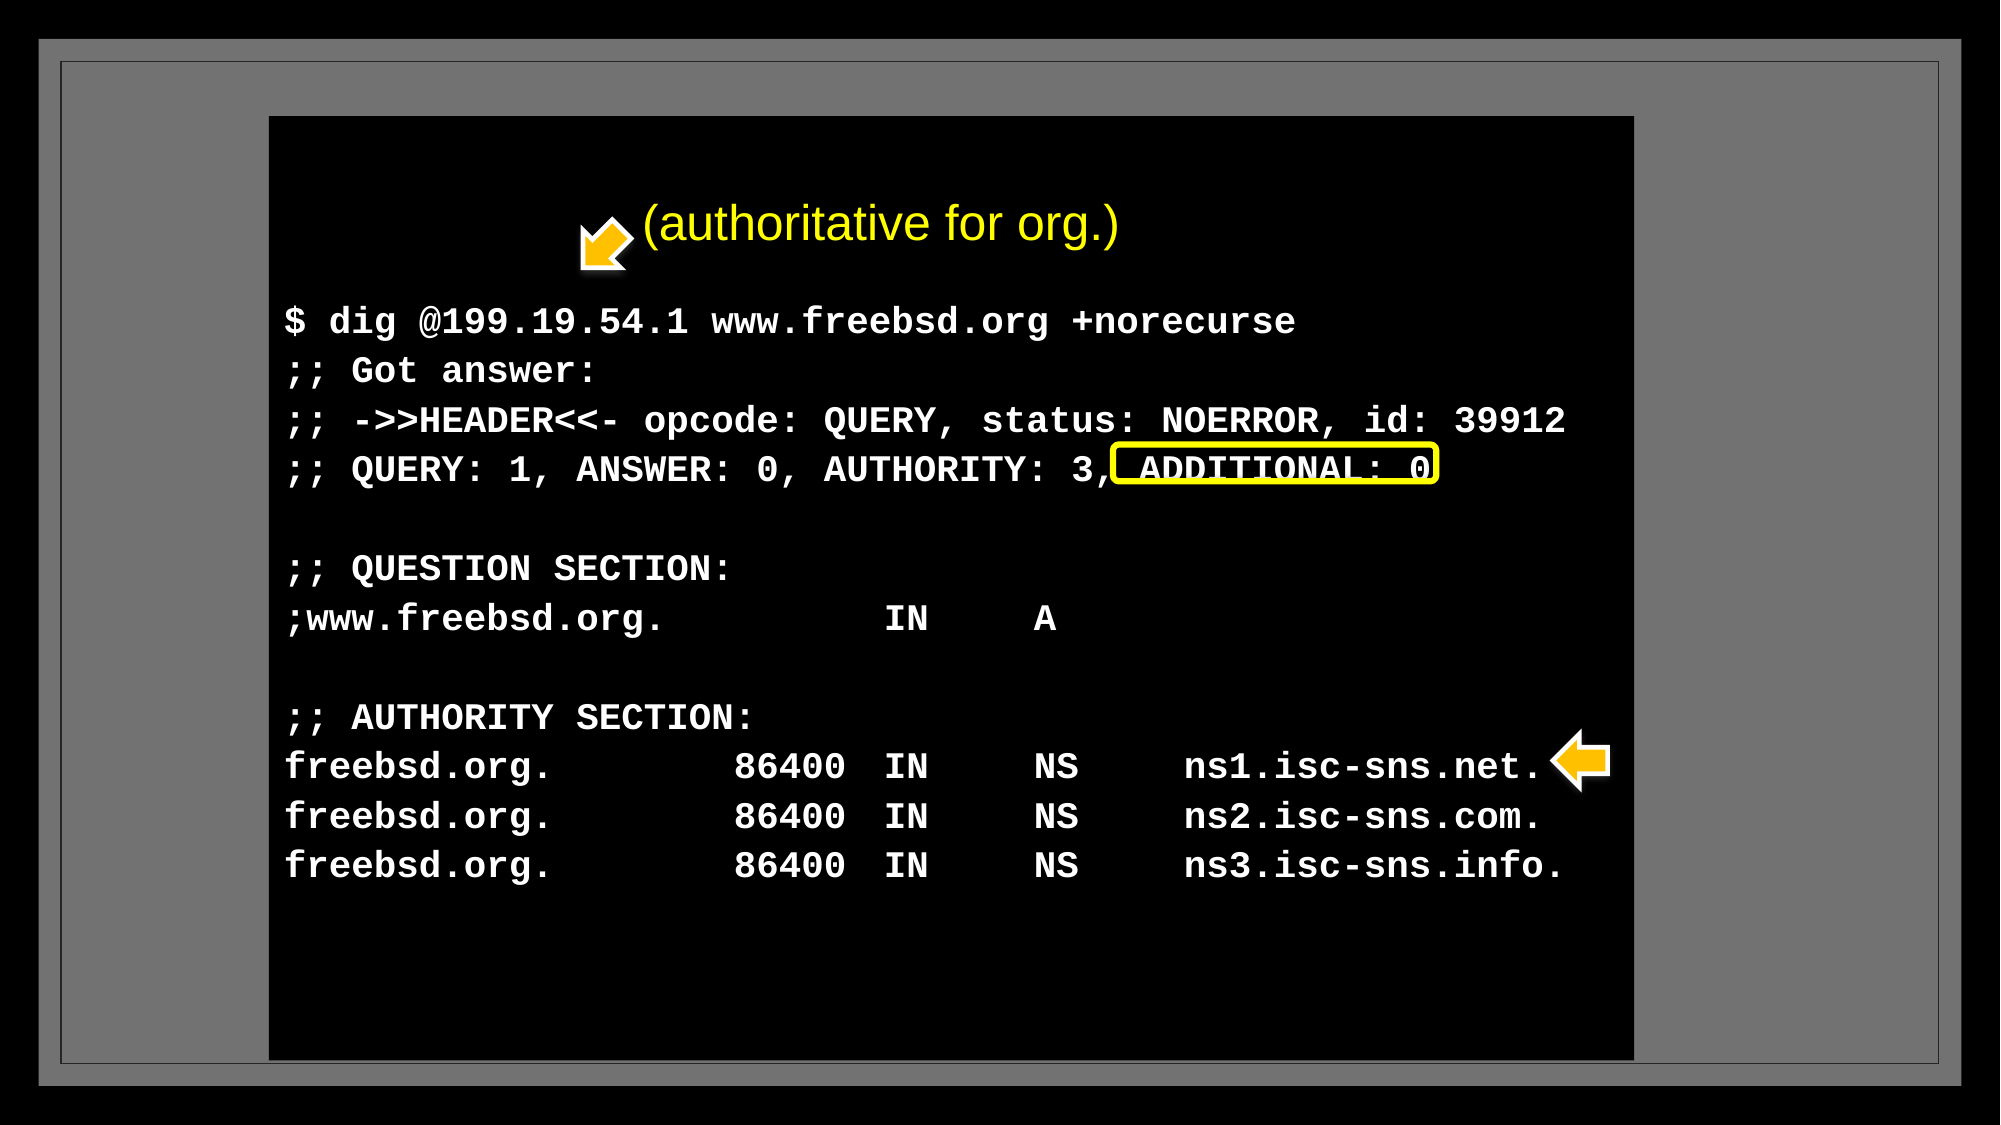

$ dig @199.19.54.1 www.freebsd.org +norecurse
;; Got answer:
;; ->>HEADER<<- opcode: QUERY, status: NOERROR, id: 39912
;; QUERY: 1, ANSWER: 0, AUTHORITY: 3, ADDITIONAL: 0

;; QUESTION SECTION:
;www.freebsd.org.		IN	A

;; AUTHORITY SECTION:
freebsd.org.		86400	IN	NS	ns1.isc-sns.net.
freebsd.org.		86400	IN	NS	ns2.isc-sns.com.
freebsd.org.		86400	IN	NS	ns3.isc-sns.info.
(authoritative for org.)